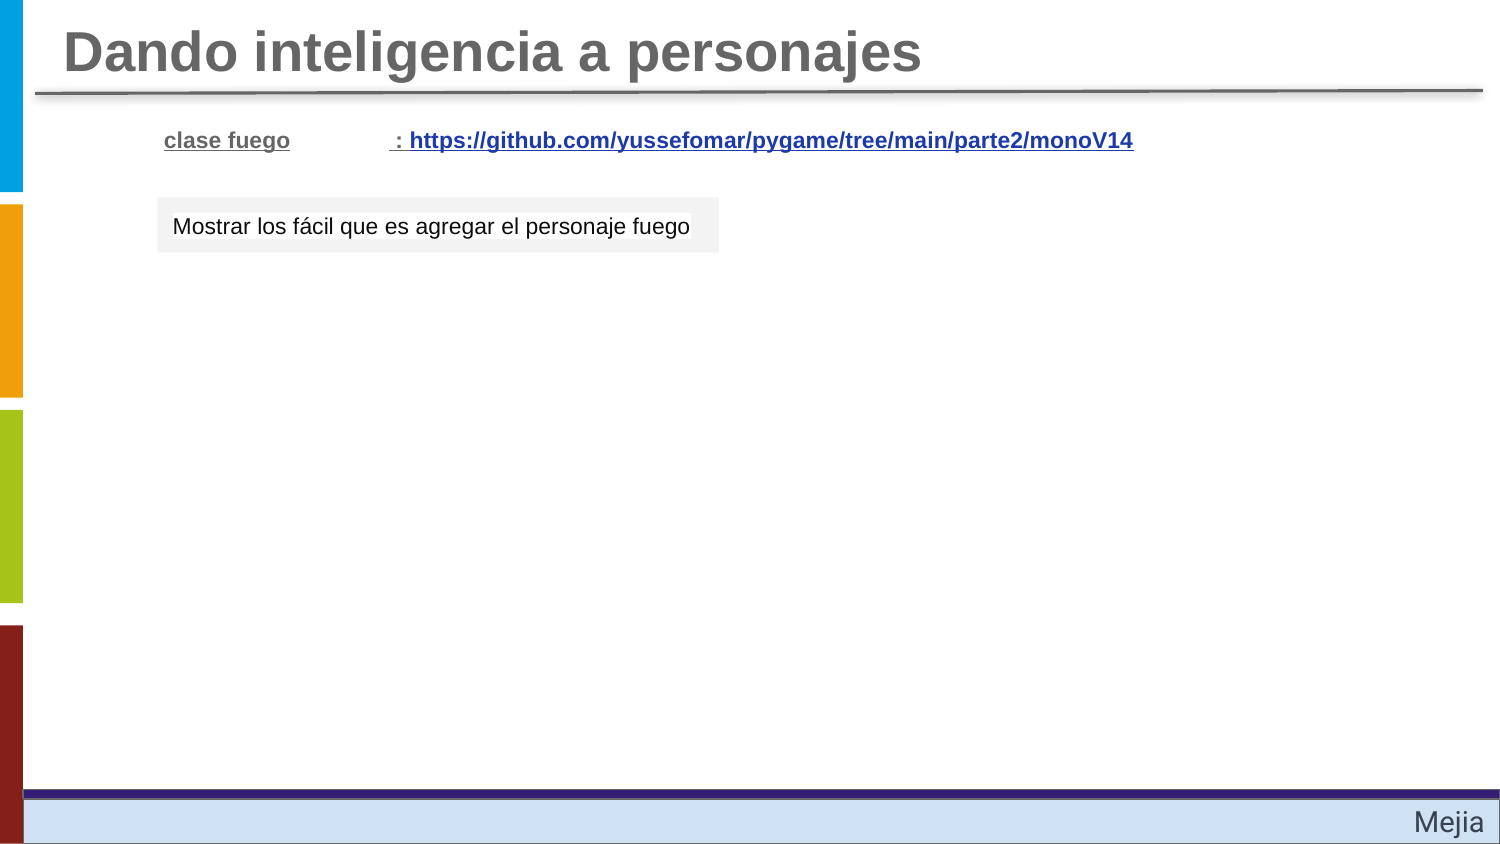

Dando inteligencia a personajes

clase fuego	 : https://github.com/yussefomar/pygame/tree/main/parte2/monoV14
Mostrar los fácil que es agregar el personaje fuego

Mejia